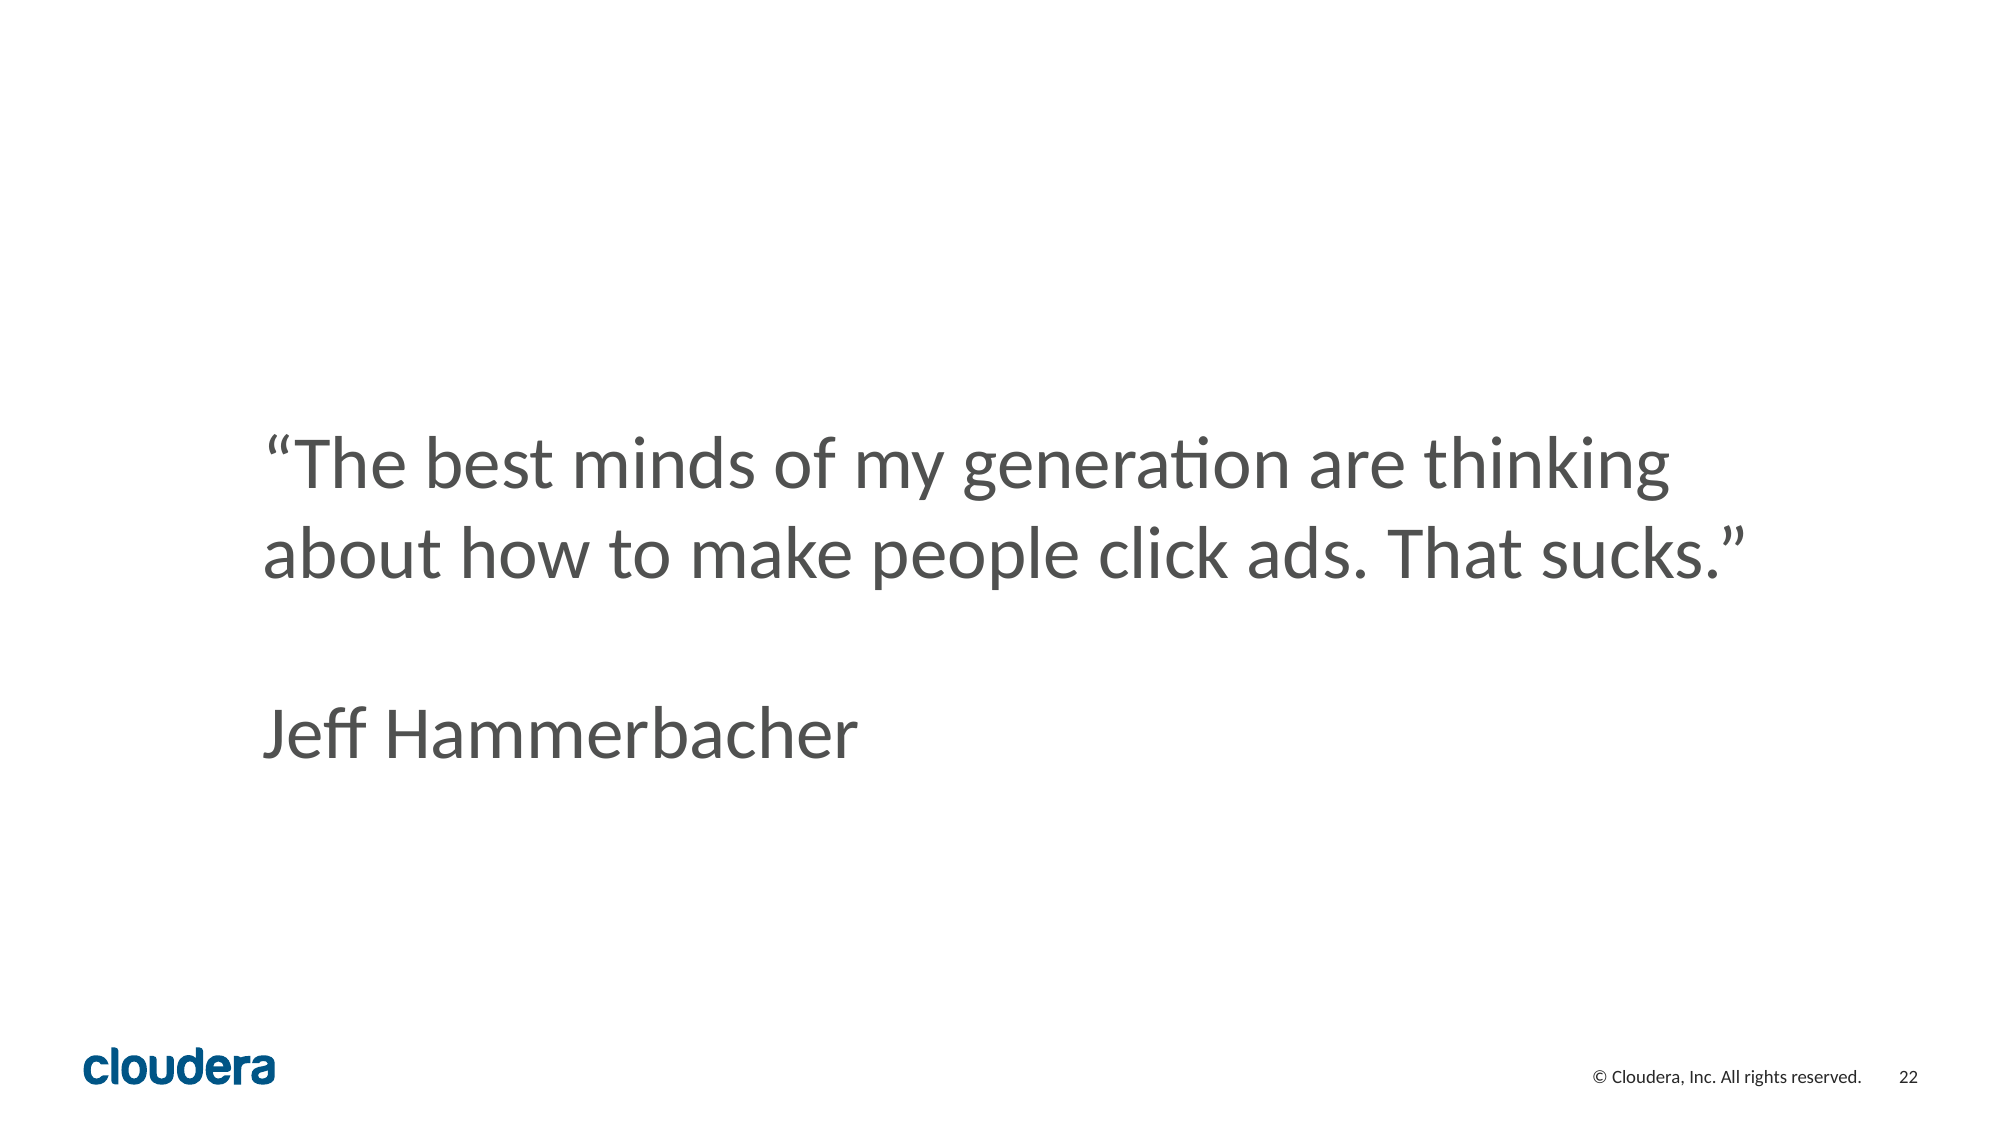

“The best minds of my generation are thinking
about how to make people click ads. That sucks.”

Jeff Hammerbacher